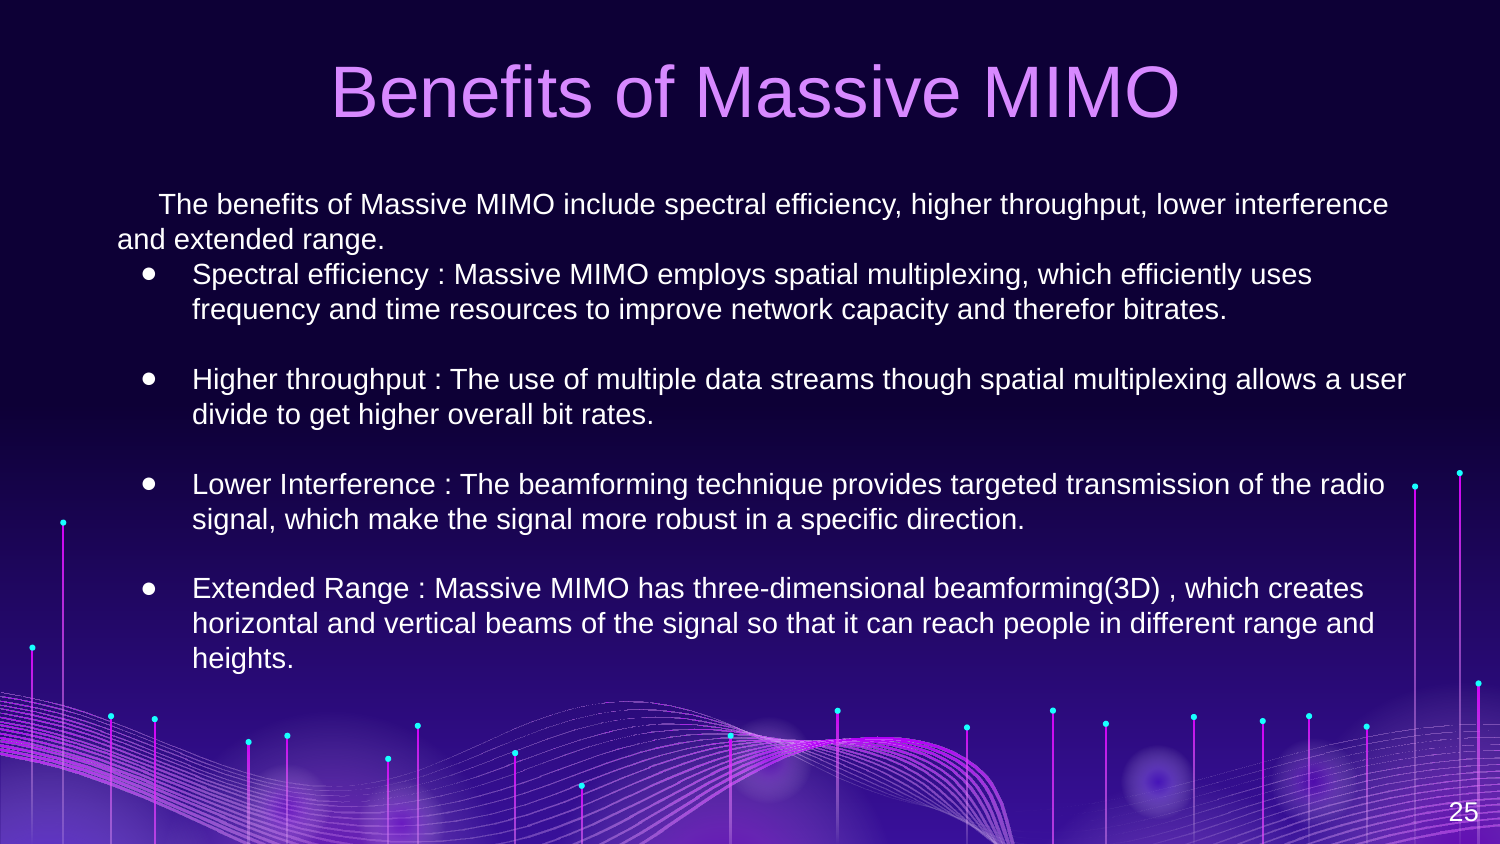

# Benefits of Massive MIMO

     The benefits of Massive MIMO include spectral efficiency, higher throughput, lower interference and extended range.
Spectral efficiency : Massive MIMO employs spatial multiplexing, which efficiently uses frequency and time resources to improve network capacity and therefor bitrates.

Higher throughput : The use of multiple data streams though spatial multiplexing allows a user divide to get higher overall bit rates.

Lower Interference : The beamforming technique provides targeted transmission of the radio signal, which make the signal more robust in a specific direction.

Extended Range : Massive MIMO has three-dimensional beamforming(3D) , which creates horizontal and vertical beams of the signal so that it can reach people in different range and heights.

25